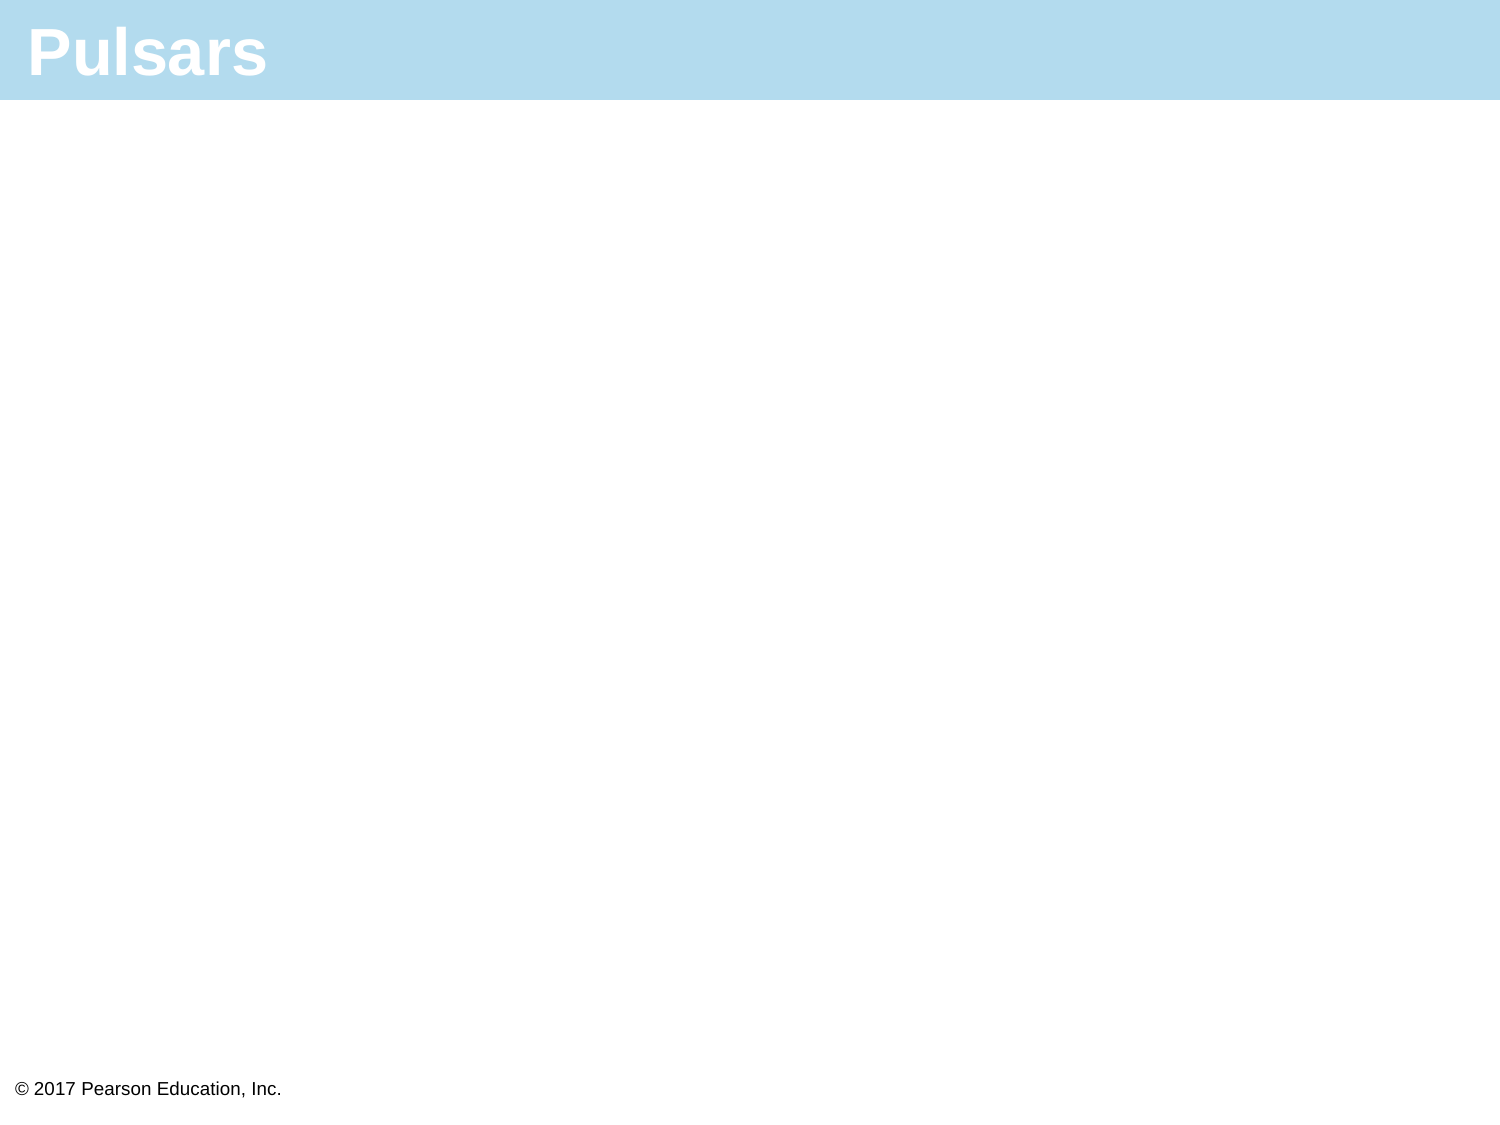

# Pulsars

© 2017 Pearson Education, Inc.